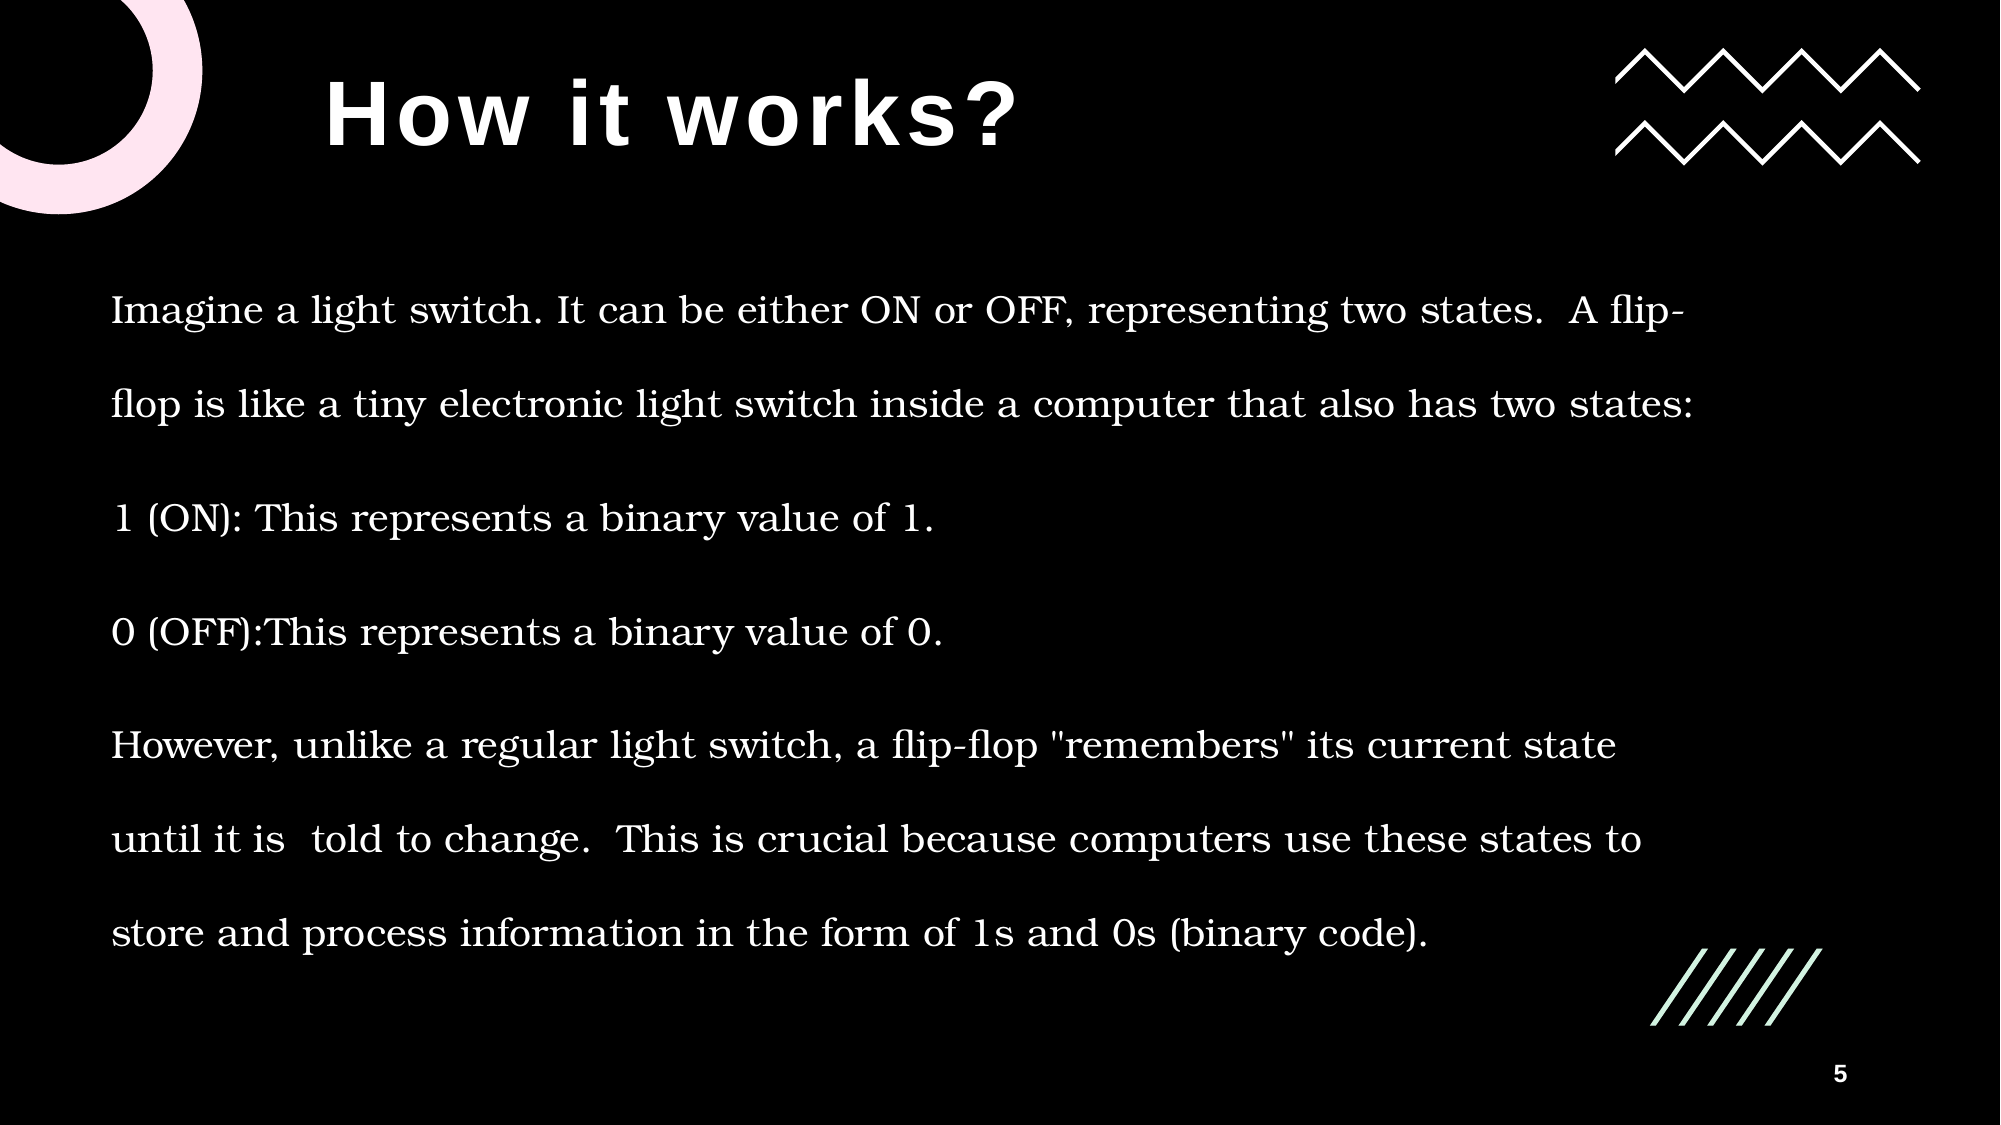

# How it works?
Imagine a light switch. It can be either ON or OFF, representing two states.  A flip-flop is like a tiny electronic light switch inside a computer that also has two states:
1 (ON): This represents a binary value of 1.
0 (OFF):This represents a binary value of 0.
However, unlike a regular light switch, a flip-flop "remembers" its current state until it is  told to change.  This is crucial because computers use these states to store and process information in the form of 1s and 0s (binary code).

5